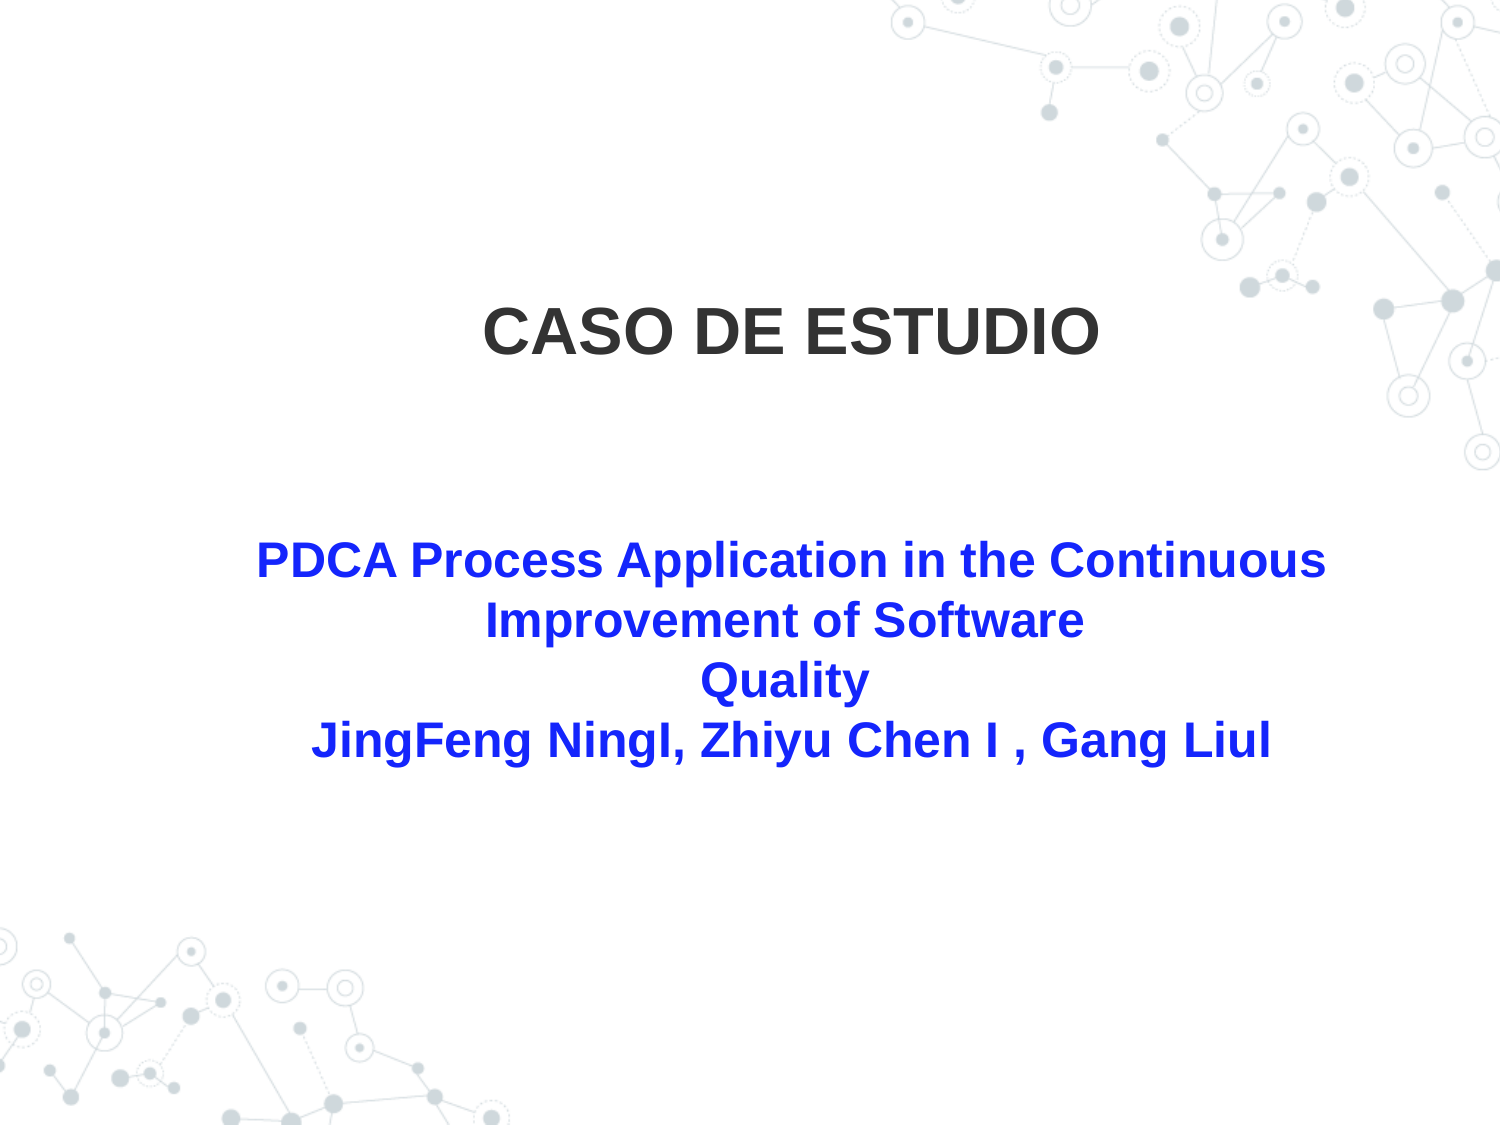

# CASO DE ESTUDIO PDCA Process Application in the Continuous Improvement of Software Quality JingFeng NingI, Zhiyu Chen I , Gang Liul